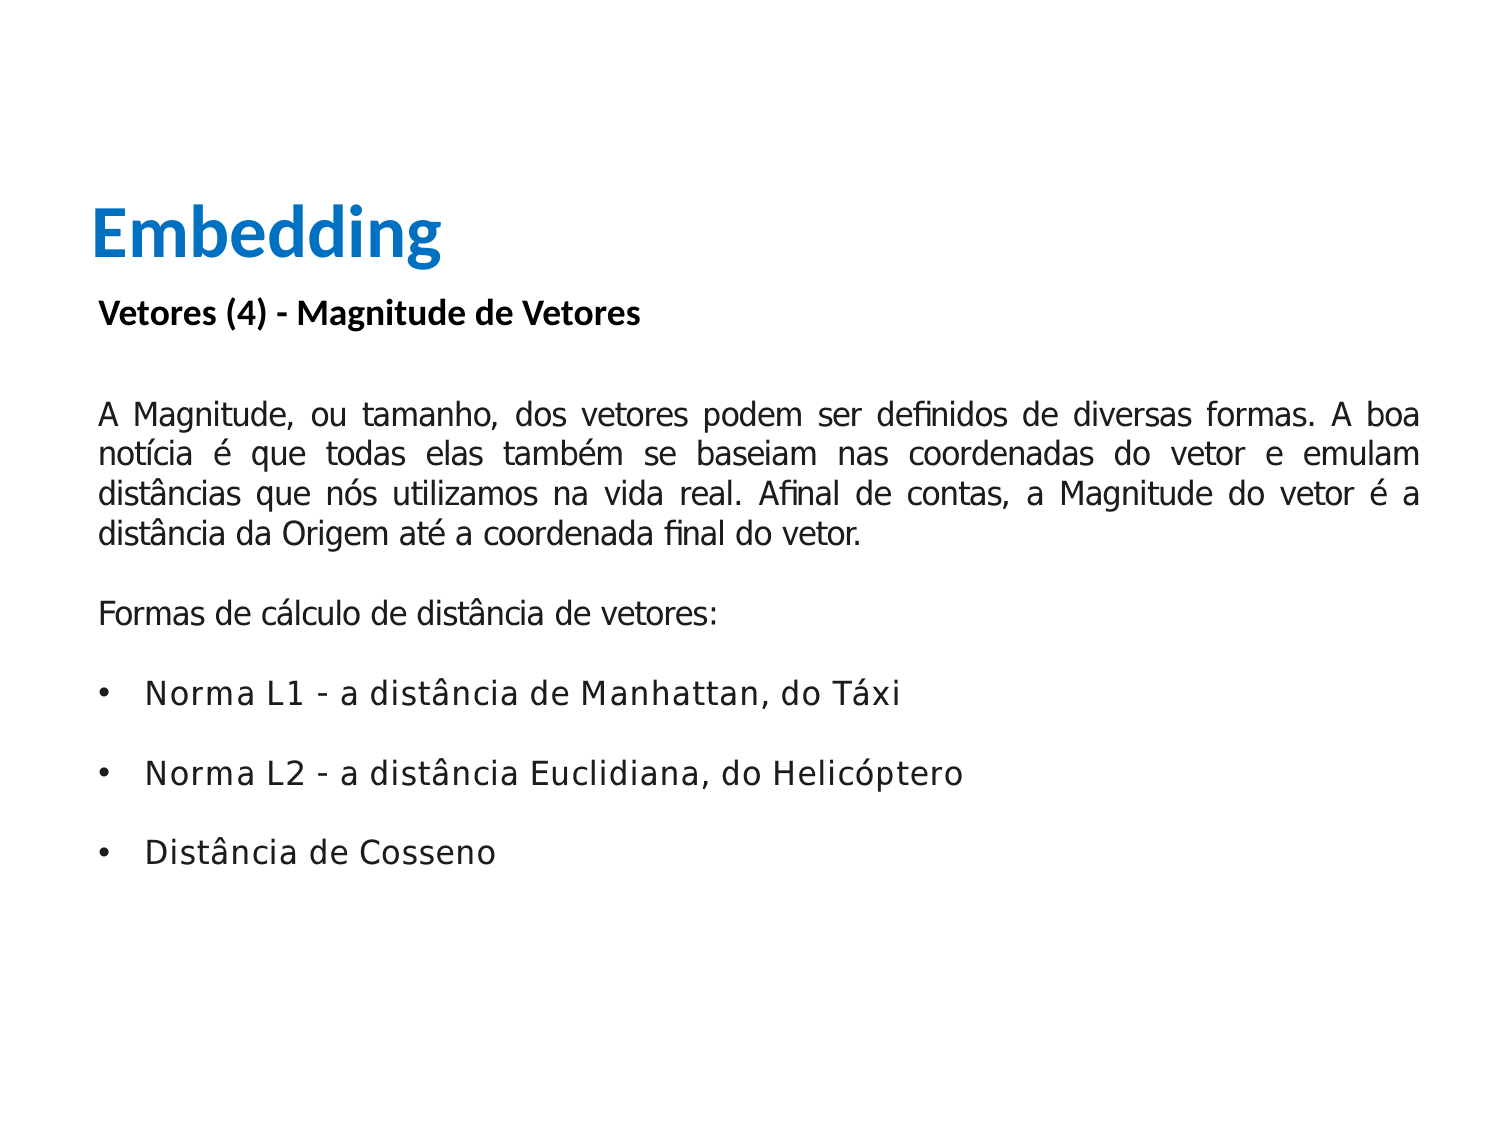

Embedding
Vetores (4) - Magnitude de Vetores
A Magnitude, ou tamanho, dos vetores podem ser definidos de diversas formas. A boa notícia é que todas elas também se baseiam nas coordenadas do vetor e emulam distâncias que nós utilizamos na vida real. Afinal de contas, a Magnitude do vetor é a distância da Origem até a coordenada final do vetor.

Formas de cálculo de distância de vetores:

Norma L1 - a distância de Manhattan, do Táxi

Norma L2 - a distância Euclidiana, do Helicóptero

Distância de Cosseno